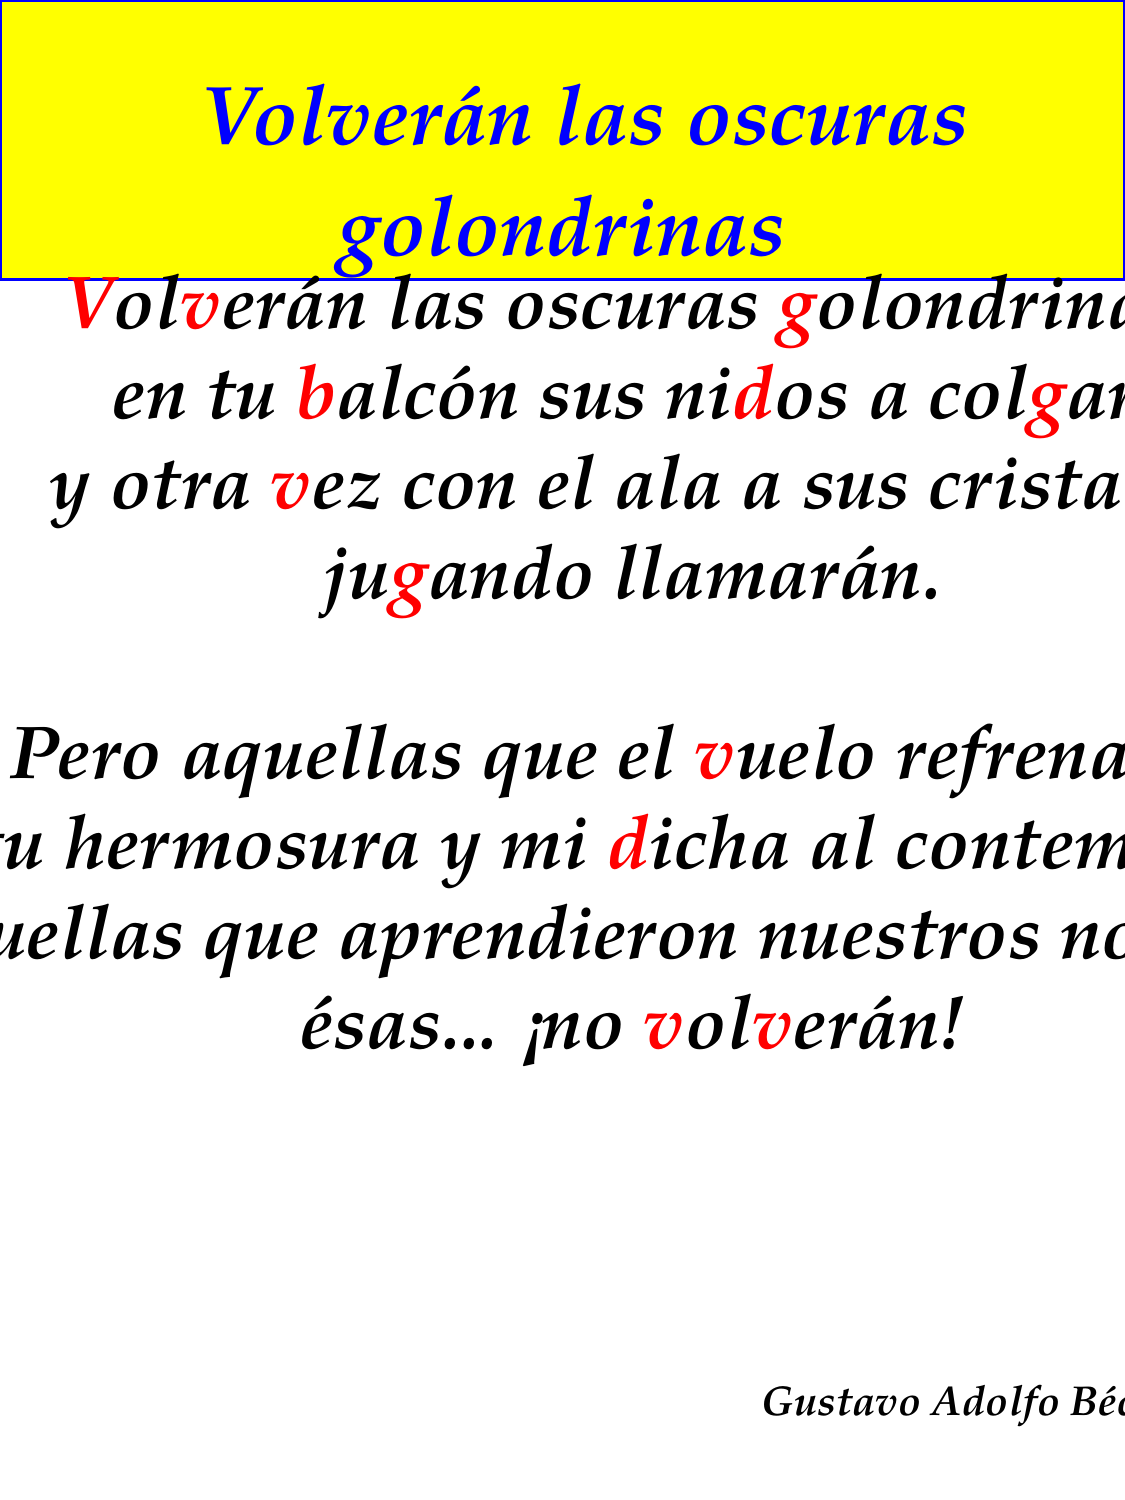

Volverán las oscuras golondrinas

	Volverán las oscuras golondrinas
	en tu balcón sus nidos a colgar,
	y otra vez con el ala a sus cristales
	jugando llamarán.

	Pero aquellas que el vuelo refrenaban
	tu hermosura y mi dicha al contemplar,
	aquellas que aprendieron nuestros nombres,
	ésas... ¡no volverán!

Gustavo Adolfo Bécquer